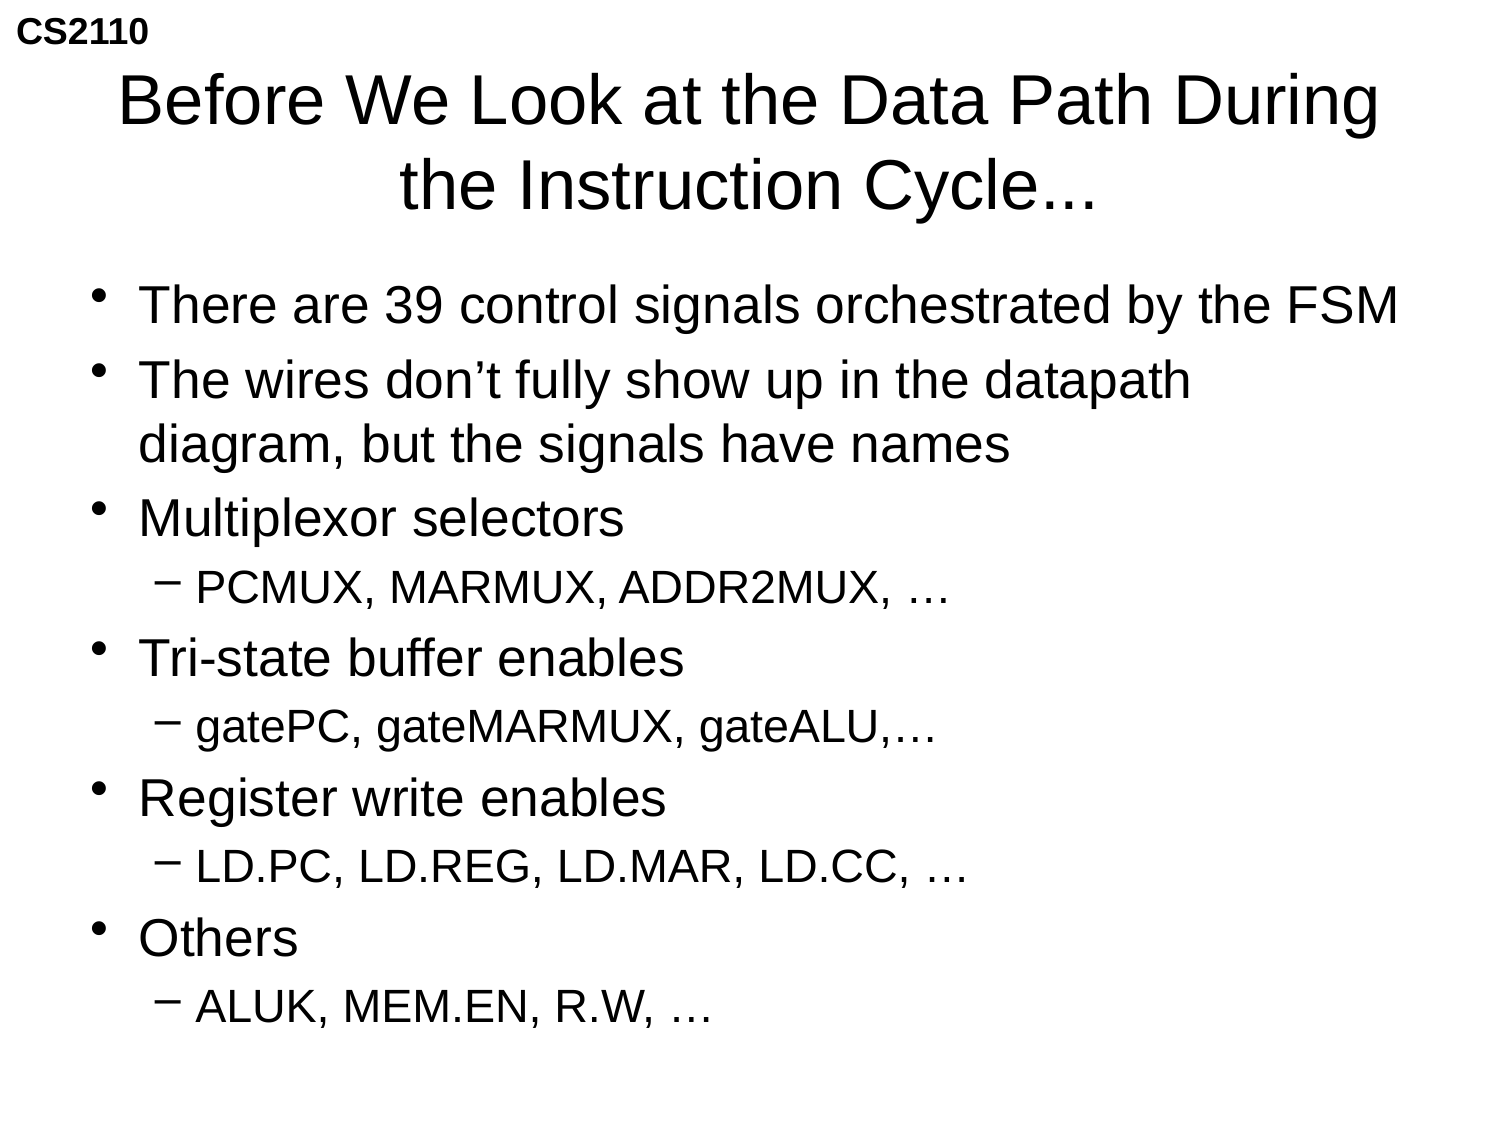

# Before We Look at the Data Path During the Instruction Cycle...
There are 39 control signals orchestrated by the FSM
The wires don’t fully show up in the datapath diagram, but the signals have names
Multiplexor selectors
PCMUX, MARMUX, ADDR2MUX, …
Tri-state buffer enables
gatePC, gateMARMUX, gateALU,…
Register write enables
LD.PC, LD.REG, LD.MAR, LD.CC, …
Others
ALUK, MEM.EN, R.W, …